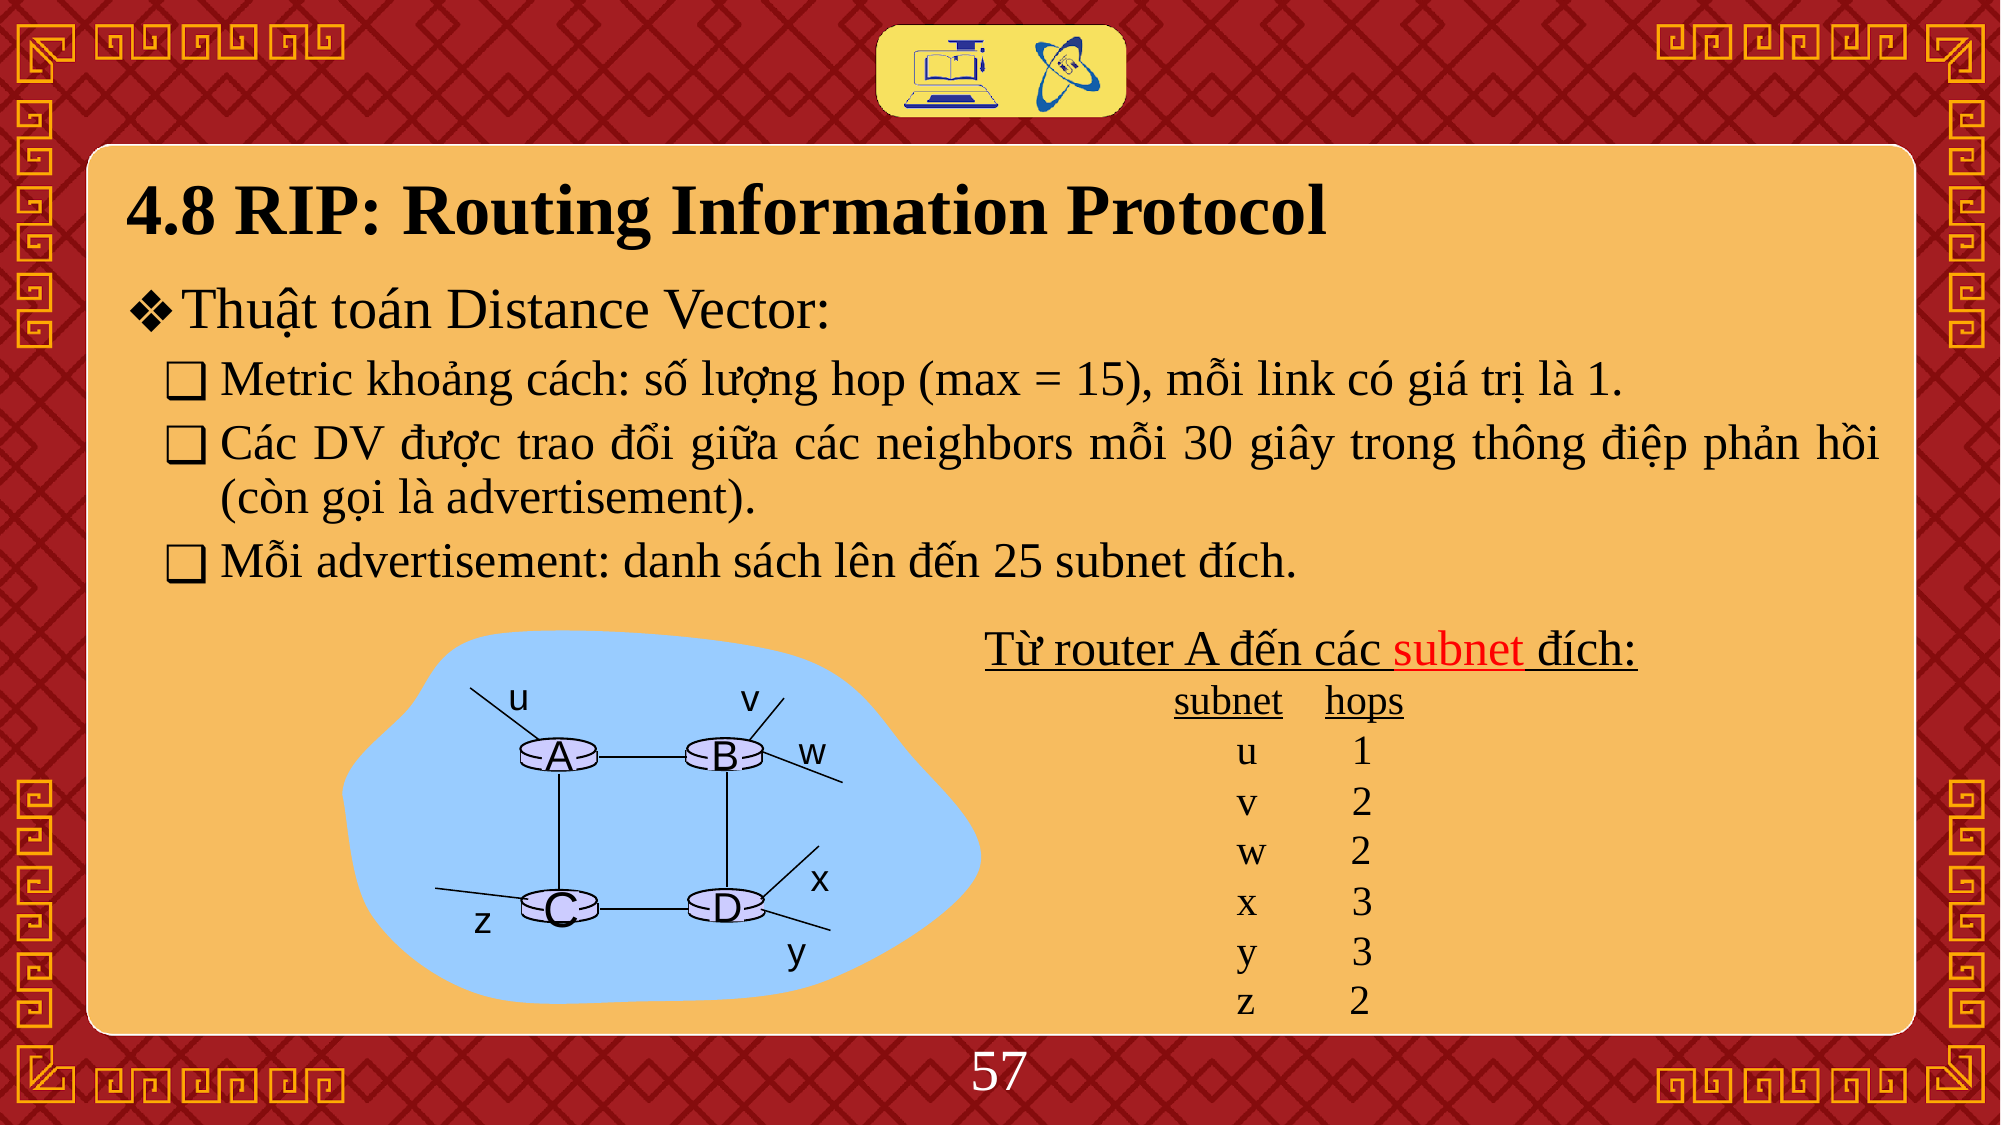

# 4.8 RIP: Routing Information Protocol
Thuật toán Distance Vector:
Metric khoảng cách: số lượng hop (max = 15), mỗi link có giá trị là 1.
Các DV được trao đổi giữa các neighbors mỗi 30 giây trong thông điệp phản hồi (còn gọi là advertisement).
Mỗi advertisement: danh sách lên đến 25 subnet đích.
Từ router A đến các subnet đích:

u
v
w
B

A

x
C

D

z

y
subnet    hops
      u         1
      v         2
      w        2
      x         3
      y         3
      z         2

57